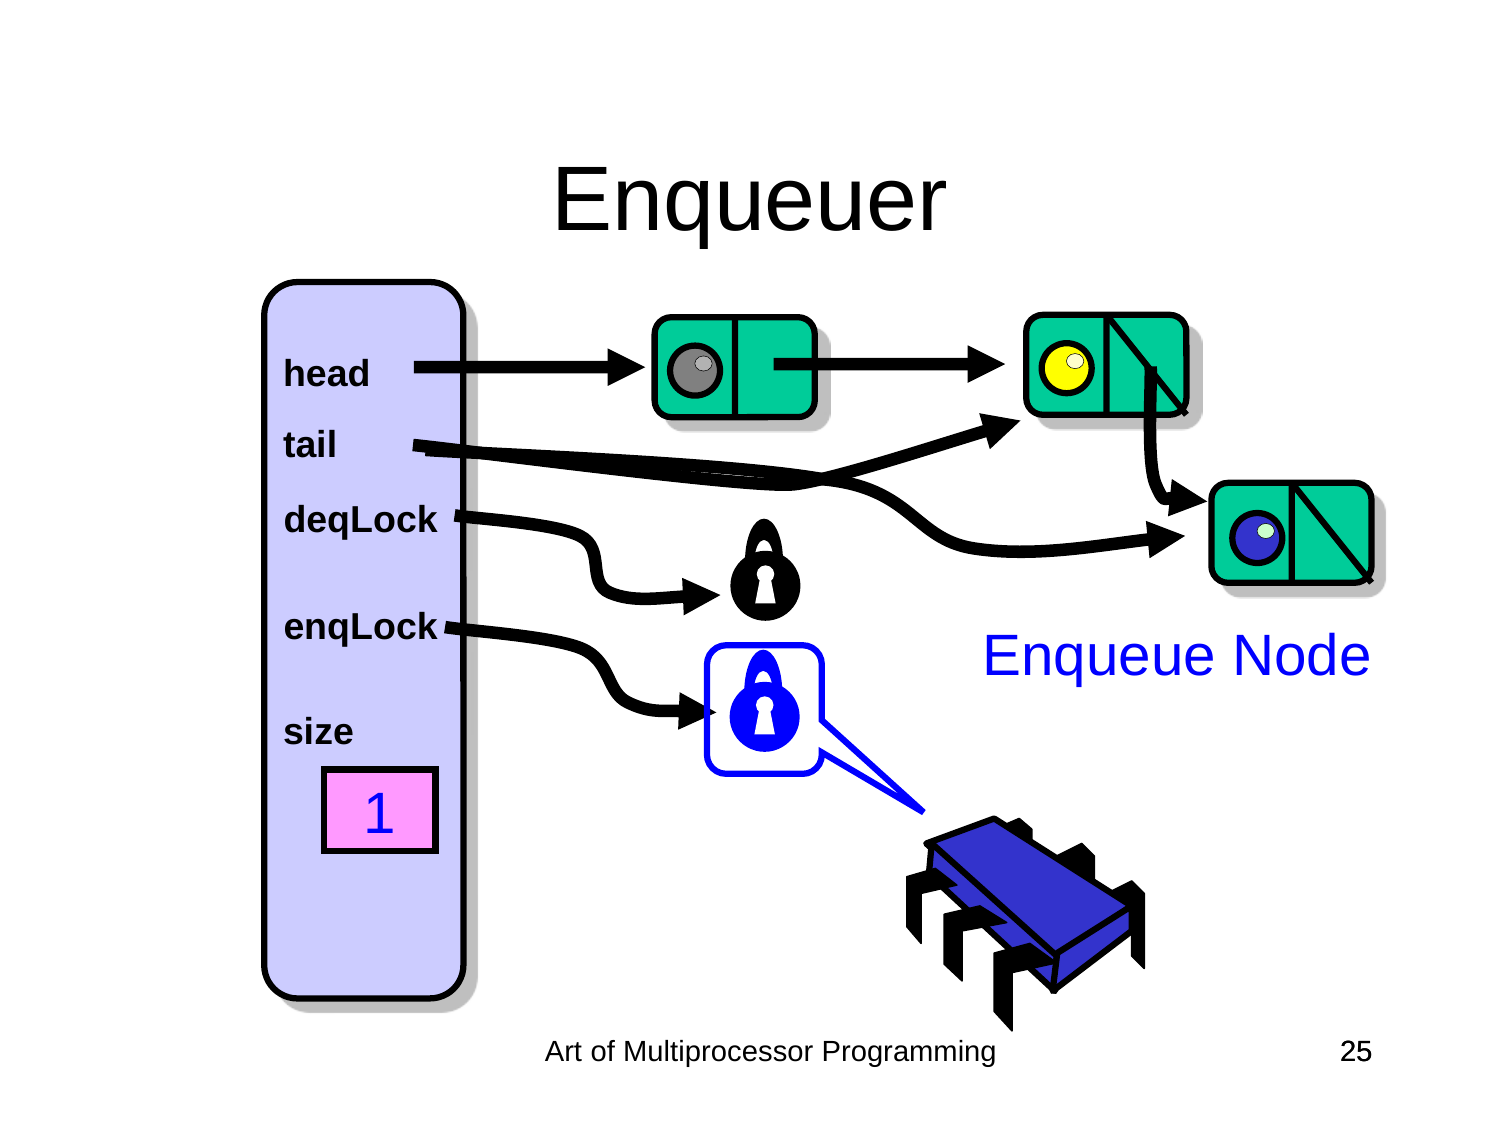

Enqueuer

head

tail

deqLock

enqLock
Enqueue Node

size
1

Art of Multiprocessor Programming
25
25